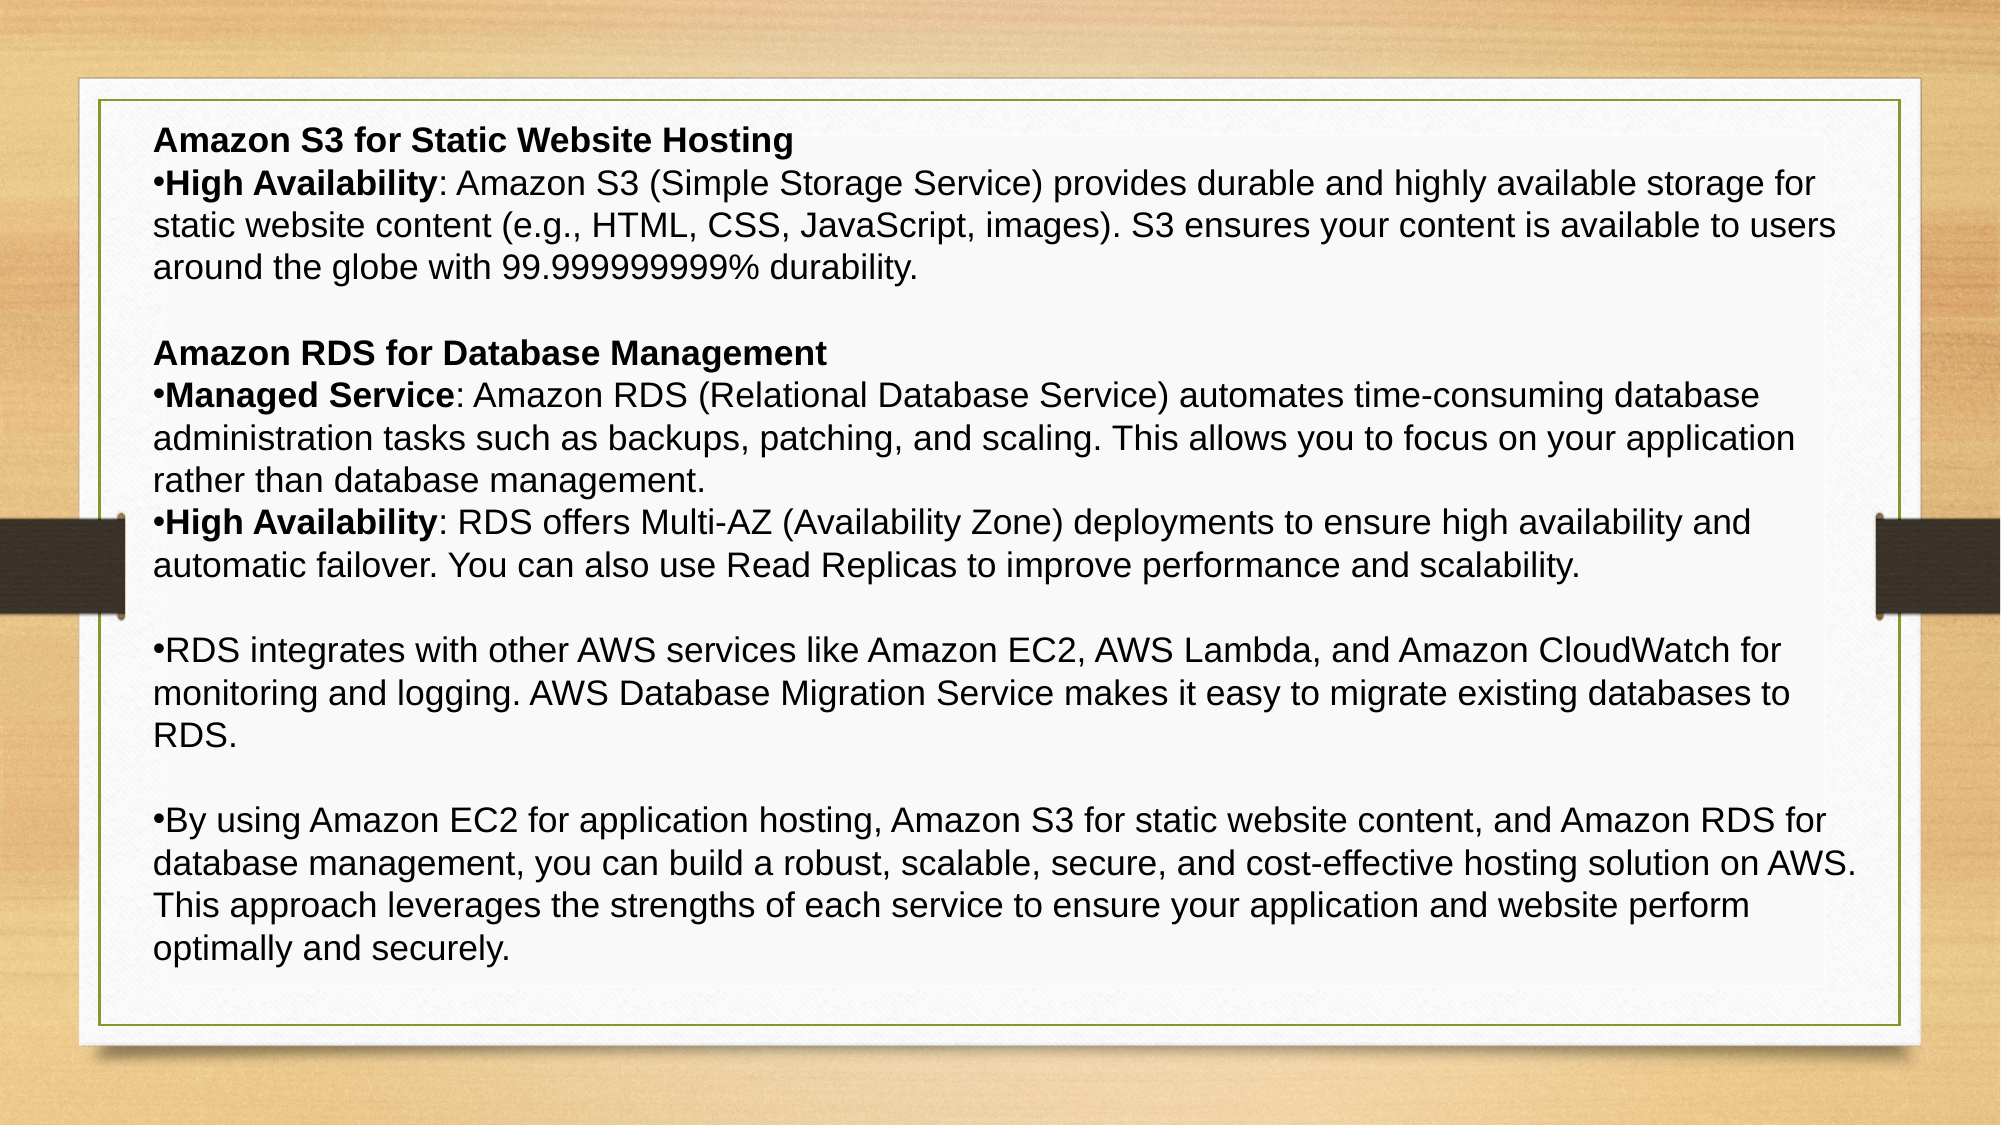

Amazon S3 for Static Website Hosting
High Availability: Amazon S3 (Simple Storage Service) provides durable and highly available storage for static website content (e.g., HTML, CSS, JavaScript, images). S3 ensures your content is available to users around the globe with 99.999999999% durability.

Amazon RDS for Database Management
Managed Service: Amazon RDS (Relational Database Service) automates time-consuming database administration tasks such as backups, patching, and scaling. This allows you to focus on your application rather than database management.
High Availability: RDS offers Multi-AZ (Availability Zone) deployments to ensure high availability and automatic failover. You can also use Read Replicas to improve performance and scalability.

RDS integrates with other AWS services like Amazon EC2, AWS Lambda, and Amazon CloudWatch for monitoring and logging. AWS Database Migration Service makes it easy to migrate existing databases to RDS.

By using Amazon EC2 for application hosting, Amazon S3 for static website content, and Amazon RDS for database management, you can build a robust, scalable, secure, and cost-effective hosting solution on AWS. This approach leverages the strengths of each service to ensure your application and website perform optimally and securely.

#